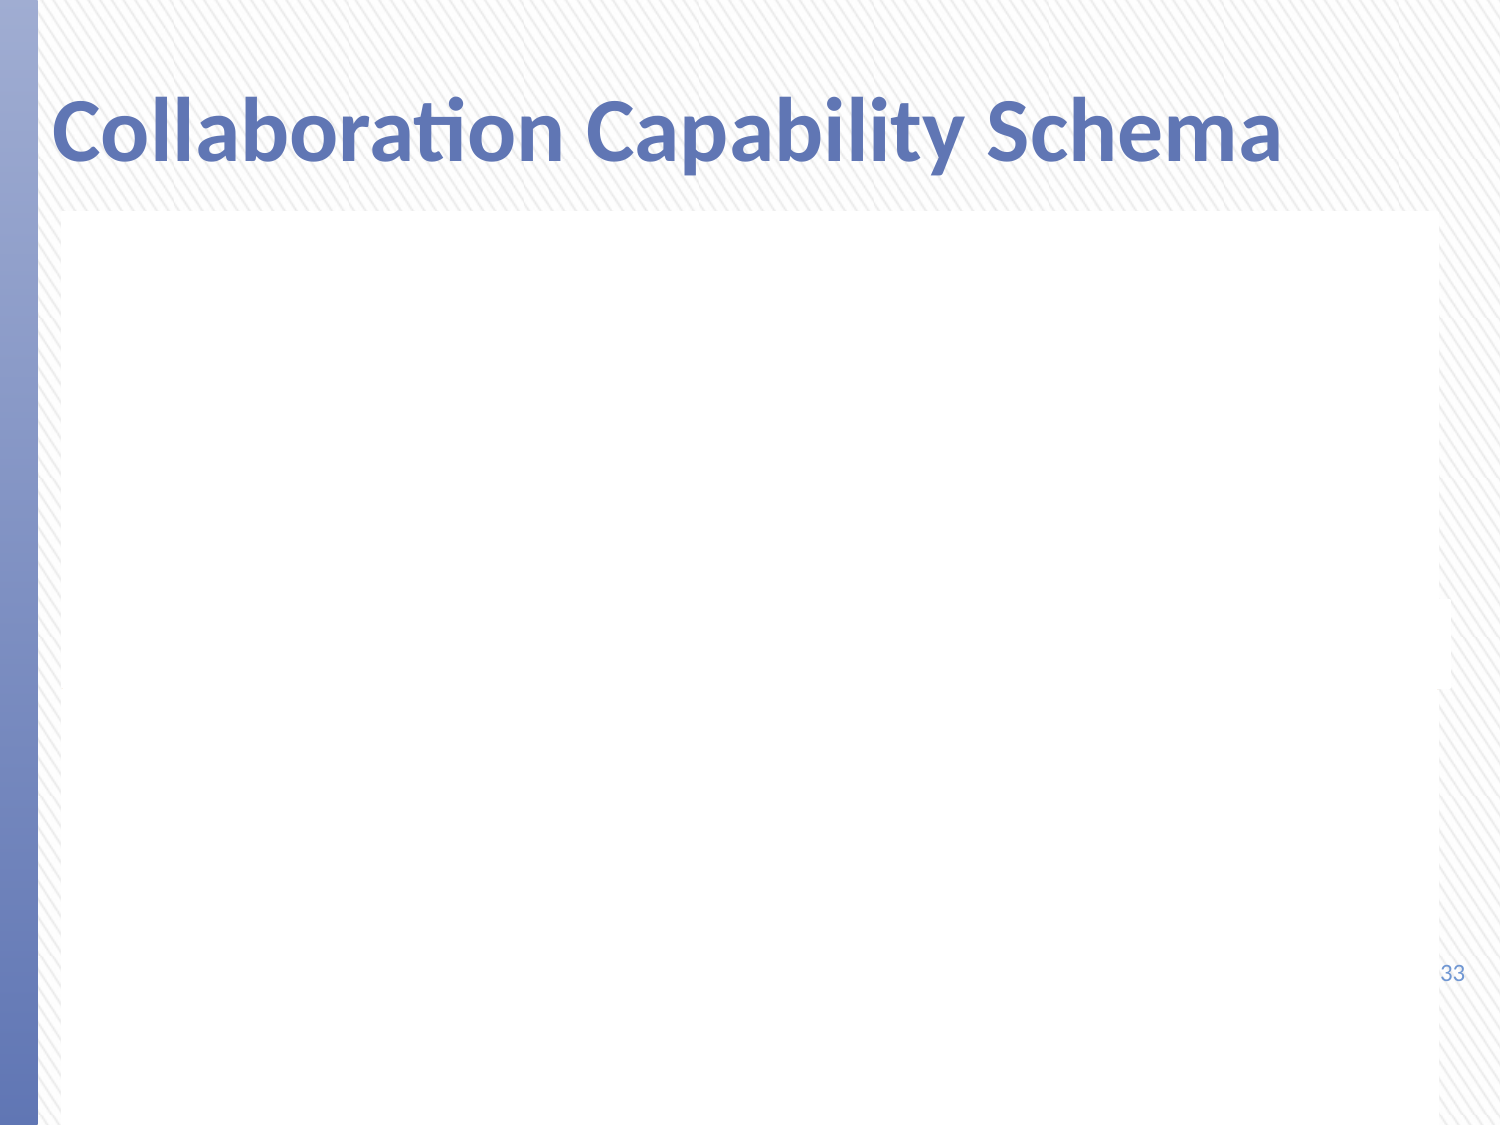

# Collaboration Capability Schema
| Core capabilities | Primary characteristics of a collaboration technology that provide the group with the means to take action toward attaining their goals. |
| --- | --- |
| Data Content | Kinds of contributions users can add using core capabilities, e.g. text, graphics, voice, video. |
| Data relationships | Kinds of relationships users can establish among their contributions, e.g. collection, ordinal, hierarchical, network. |
| Data limits | The kinds of limits that are or can be imposed on contributions, e.g. size, duration, content. |
| Data persistence | The degree to which contributions can be made permanent. |
| Actions | Kinds of actions that users in each role can take with respect to contributions to a technology: add, receive/view, associate, edit, move, evaluate, and delete. |
| Synchronicity | Expected delay between the time a person executes an action and the time s/he could reasonably expect that other users could perceive the effects of that action. E.g. instantly, within seconds, within minutes, within hours. |

33